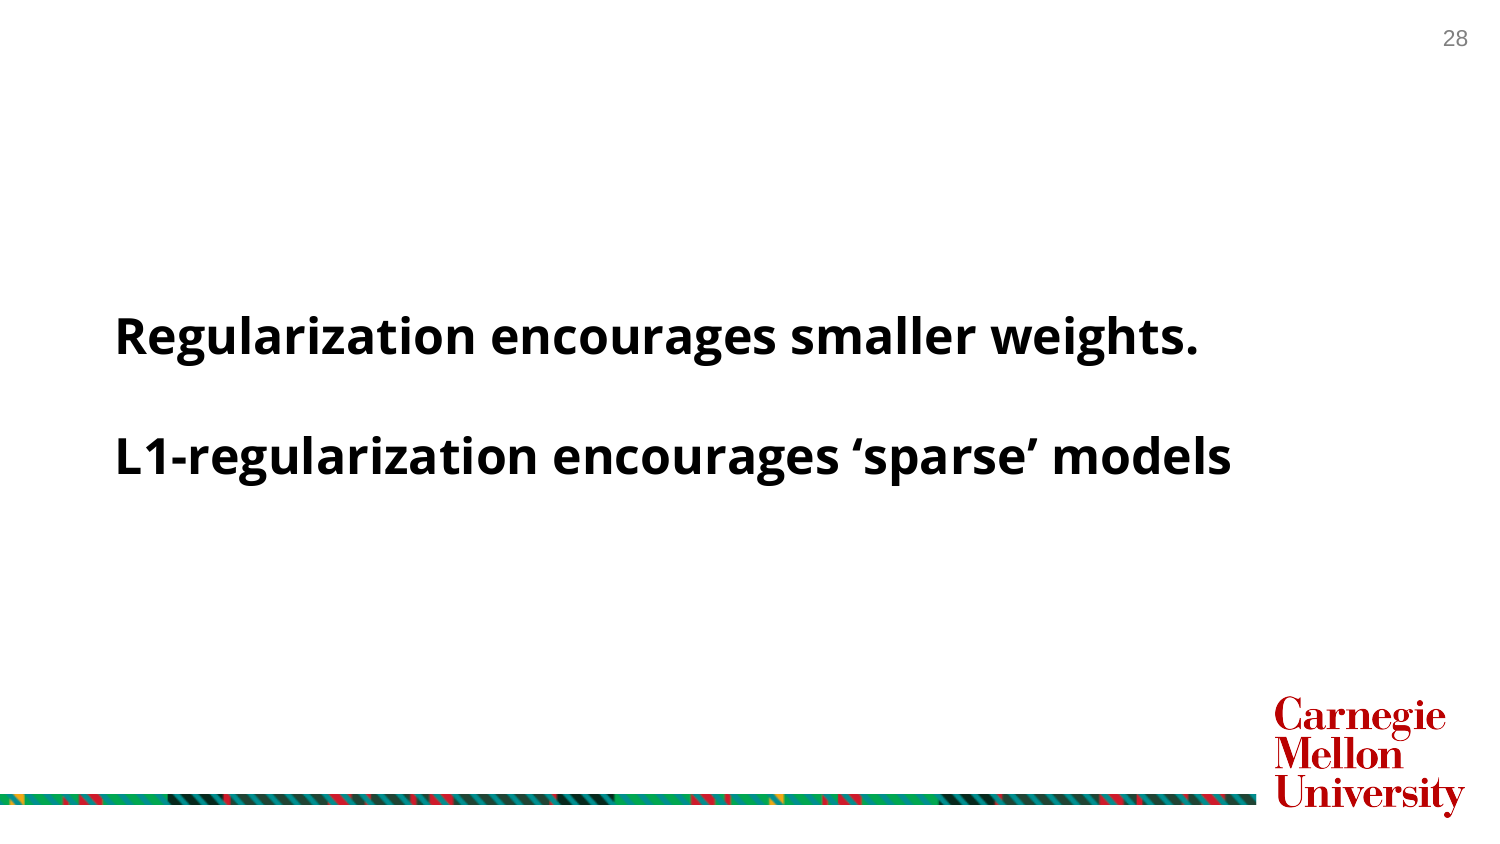

# Regularization encourages smaller weights. L1-regularization encourages ‘sparse’ models
28